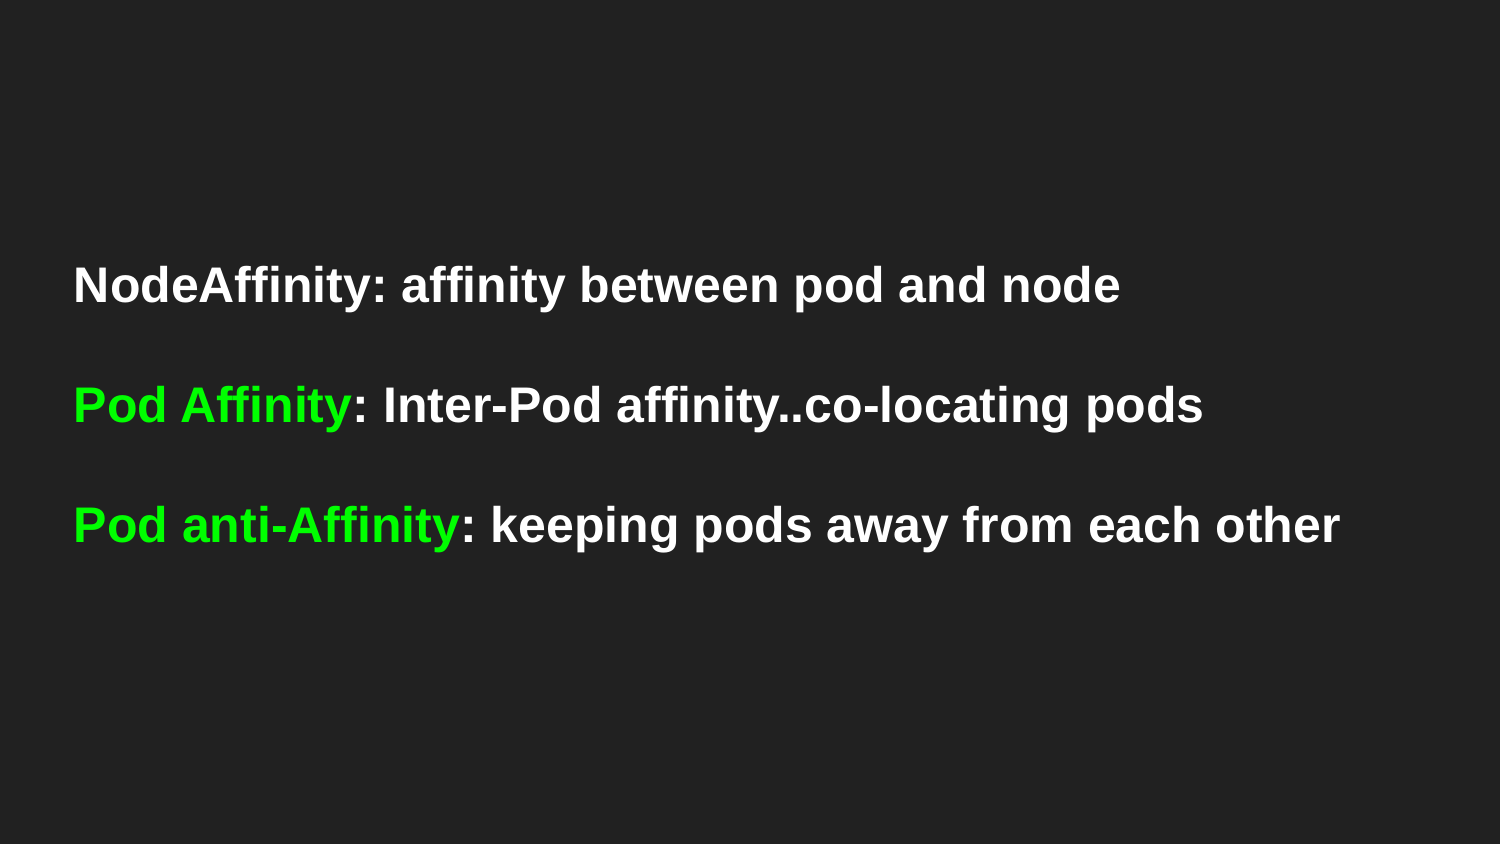

# NodeAffinity: affinity between pod and node

Pod Affinity: Inter-Pod affinity..co-locating pods

Pod anti-Affinity: keeping pods away from each other